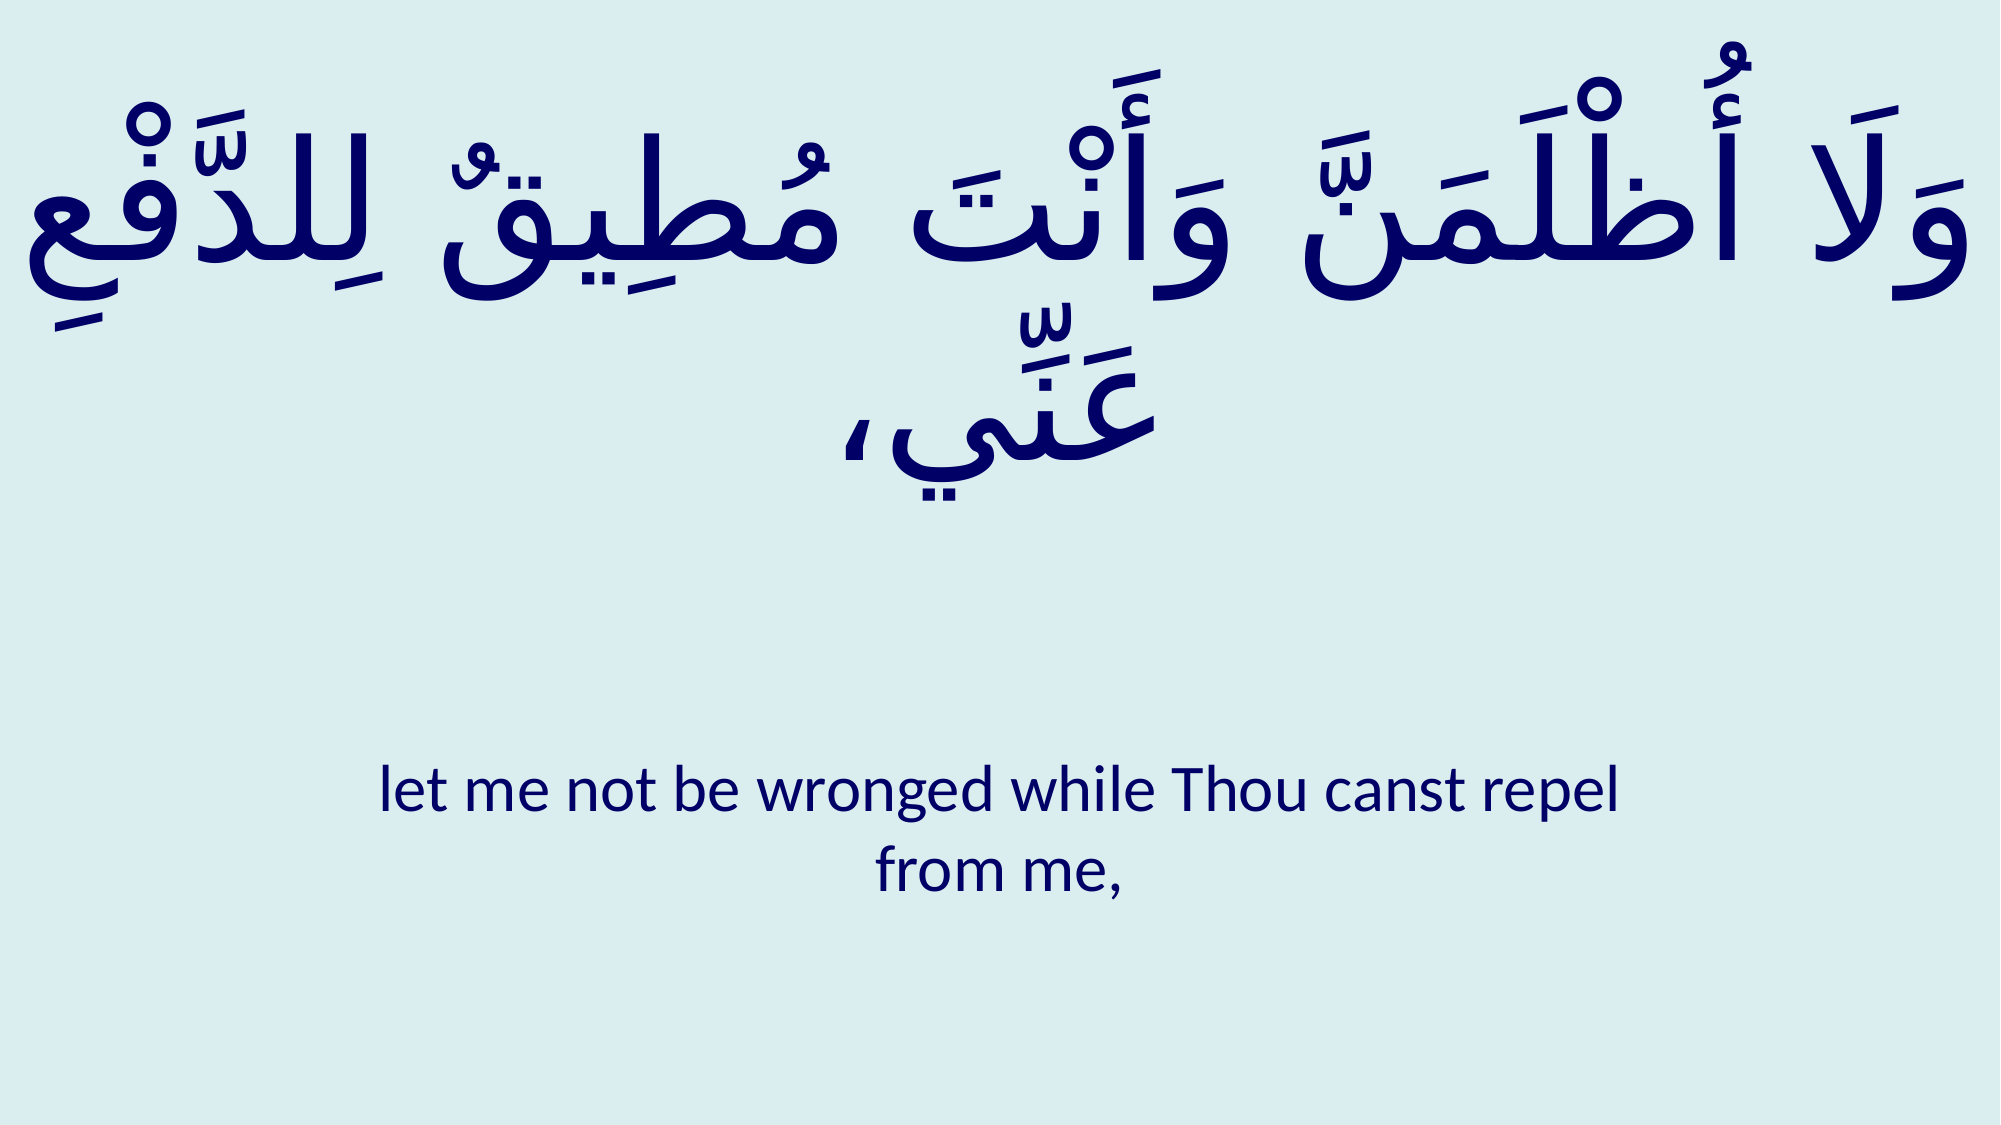

# وَلَا أُظْلَمَنَّ وَأَنْتَ مُطِيقٌ لِلدَّفْعِ عَنِّي،
let me not be wronged while Thou canst repel from me,